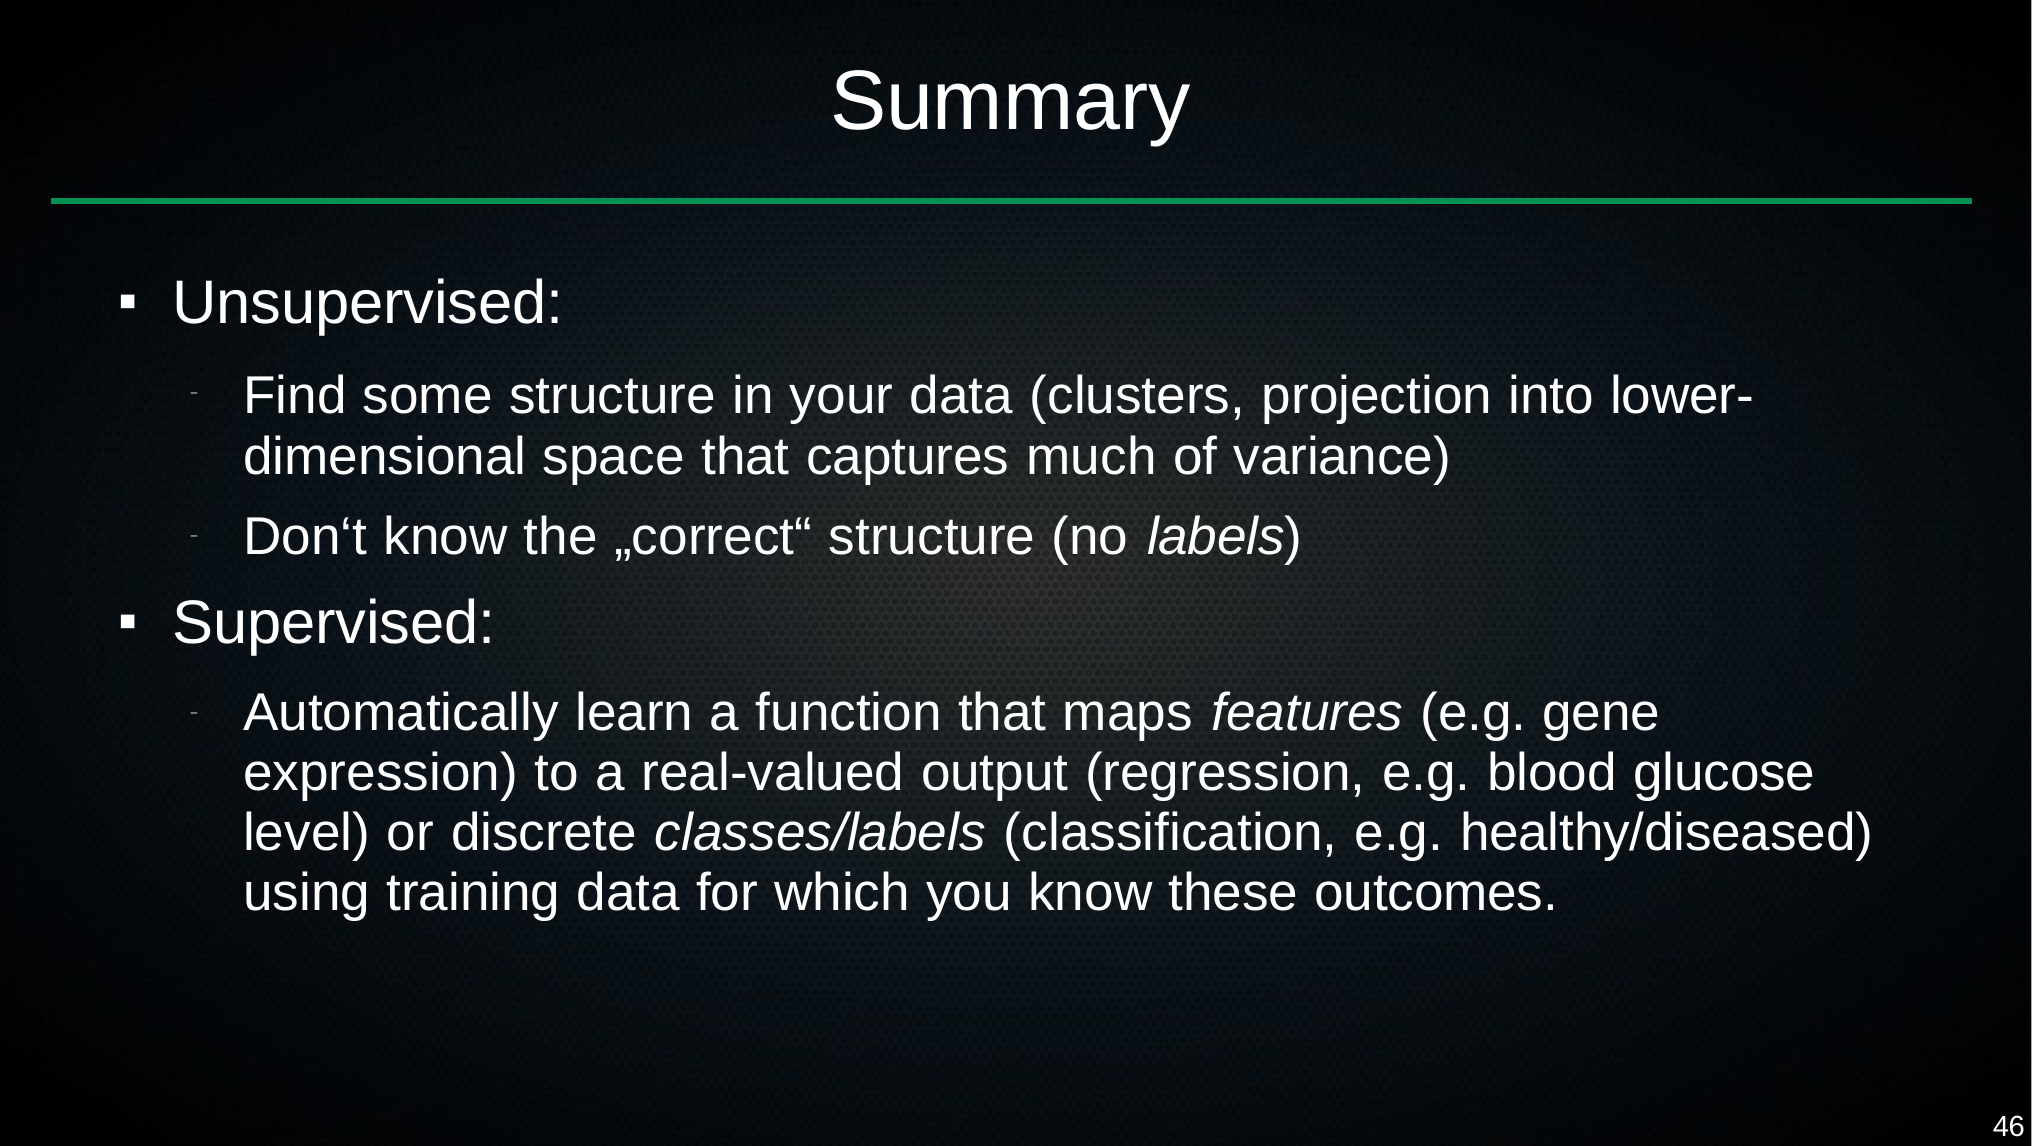

# Summary
Unsupervised:
■
Find some structure in your data (clusters, projection into lower- dimensional space that captures much of variance)
Don‘t know the „correct“ structure (no labels)
–
–
Supervised:
■
Automatically learn a function that maps features (e.g. gene expression) to a real-valued output (regression, e.g. blood glucose level) or discrete classes/labels (classification, e.g. healthy/diseased) using training data for which you know these outcomes.
–
46